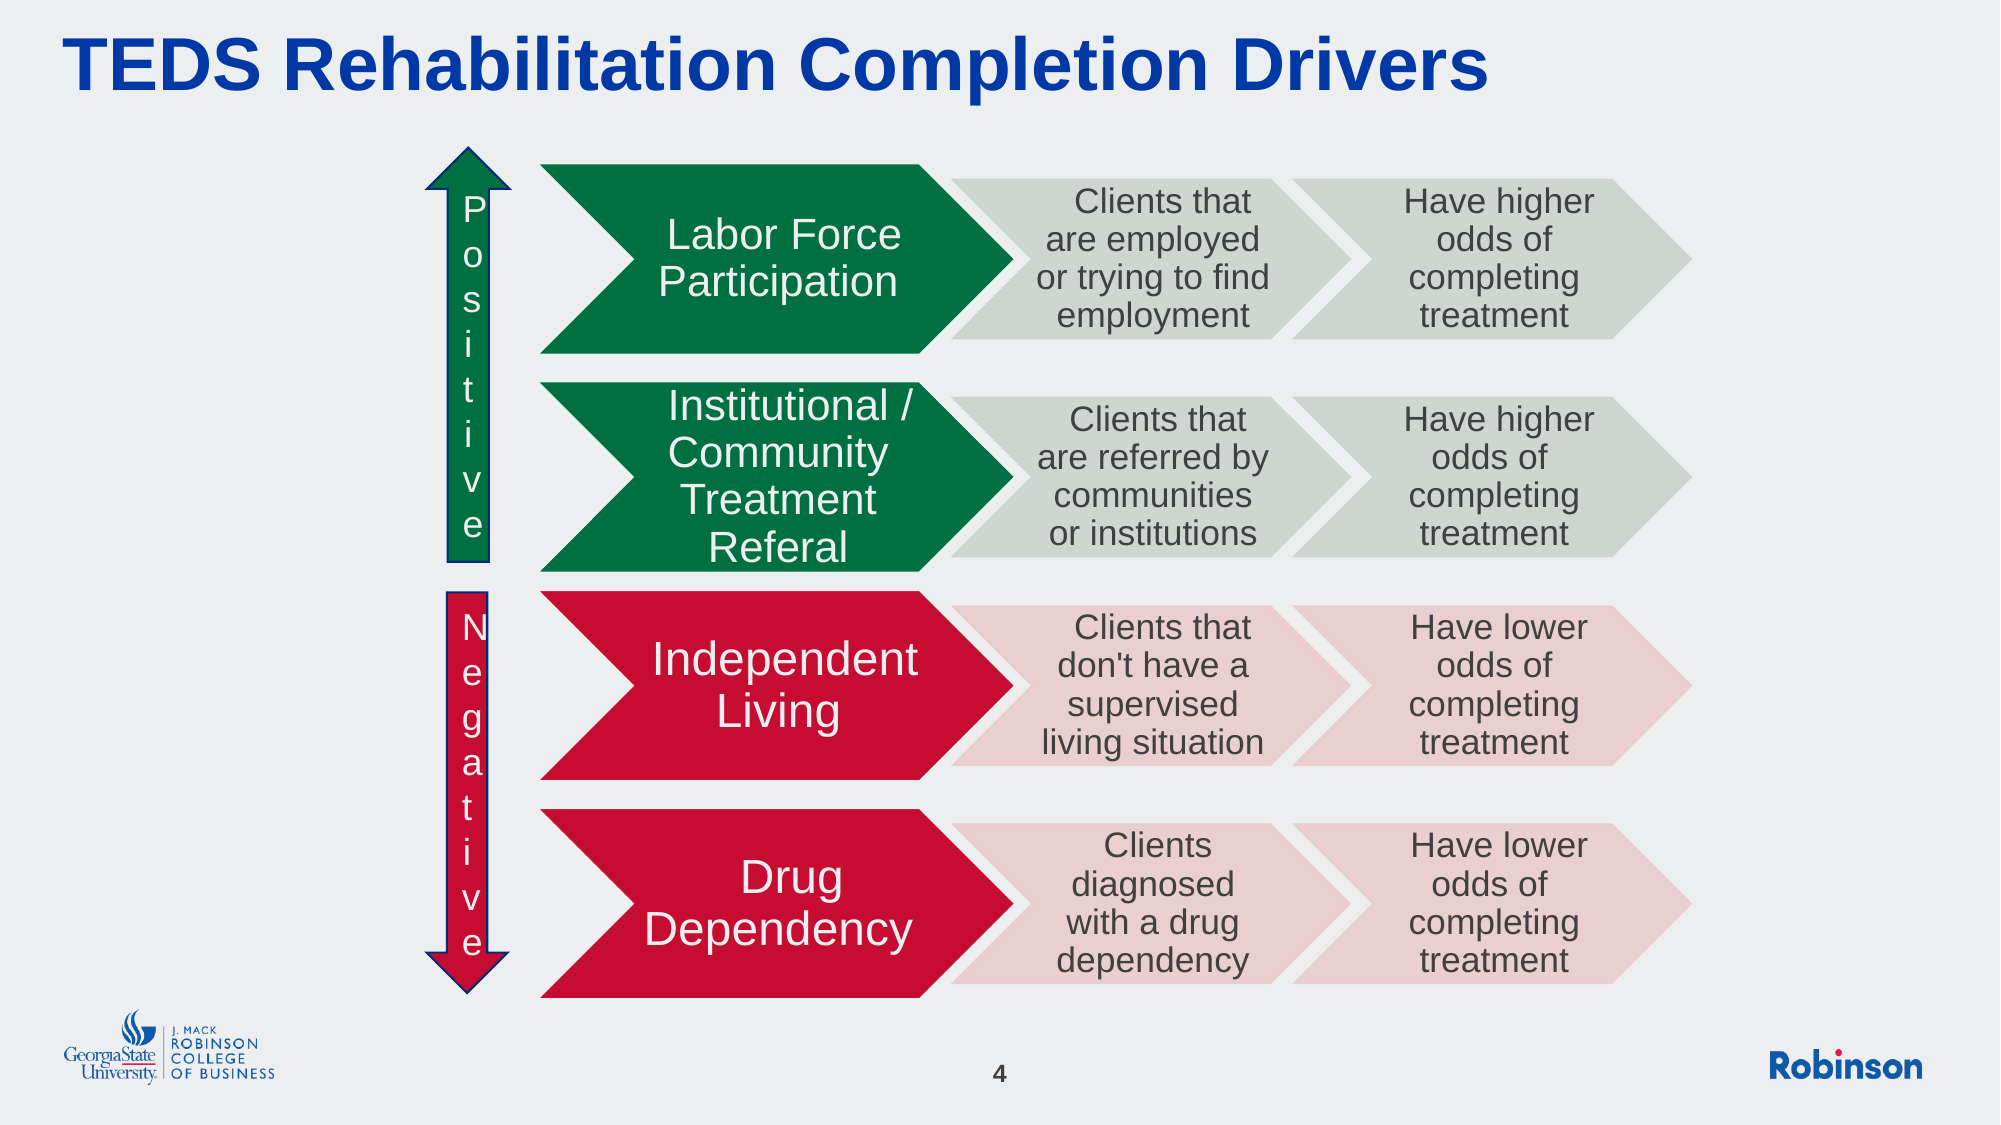

# TEDS Rehabilitation Completion Drivers
 Labor Force Participation
  Clients that are employed or trying to find employment
 Have higher odds of completing treatment
  Institutional /Community Treatment Referal
 Clients that are referred by communities or institutions
 Have higher odds of  completing treatment
Positive
 Independent Living
  Clients that don't have a supervised living situation
 Have lower odds of completing treatment
  Drug Dependency
 Clients diagnosed with a drug dependency
 Have lower odds of  completing treatment
Negative
4